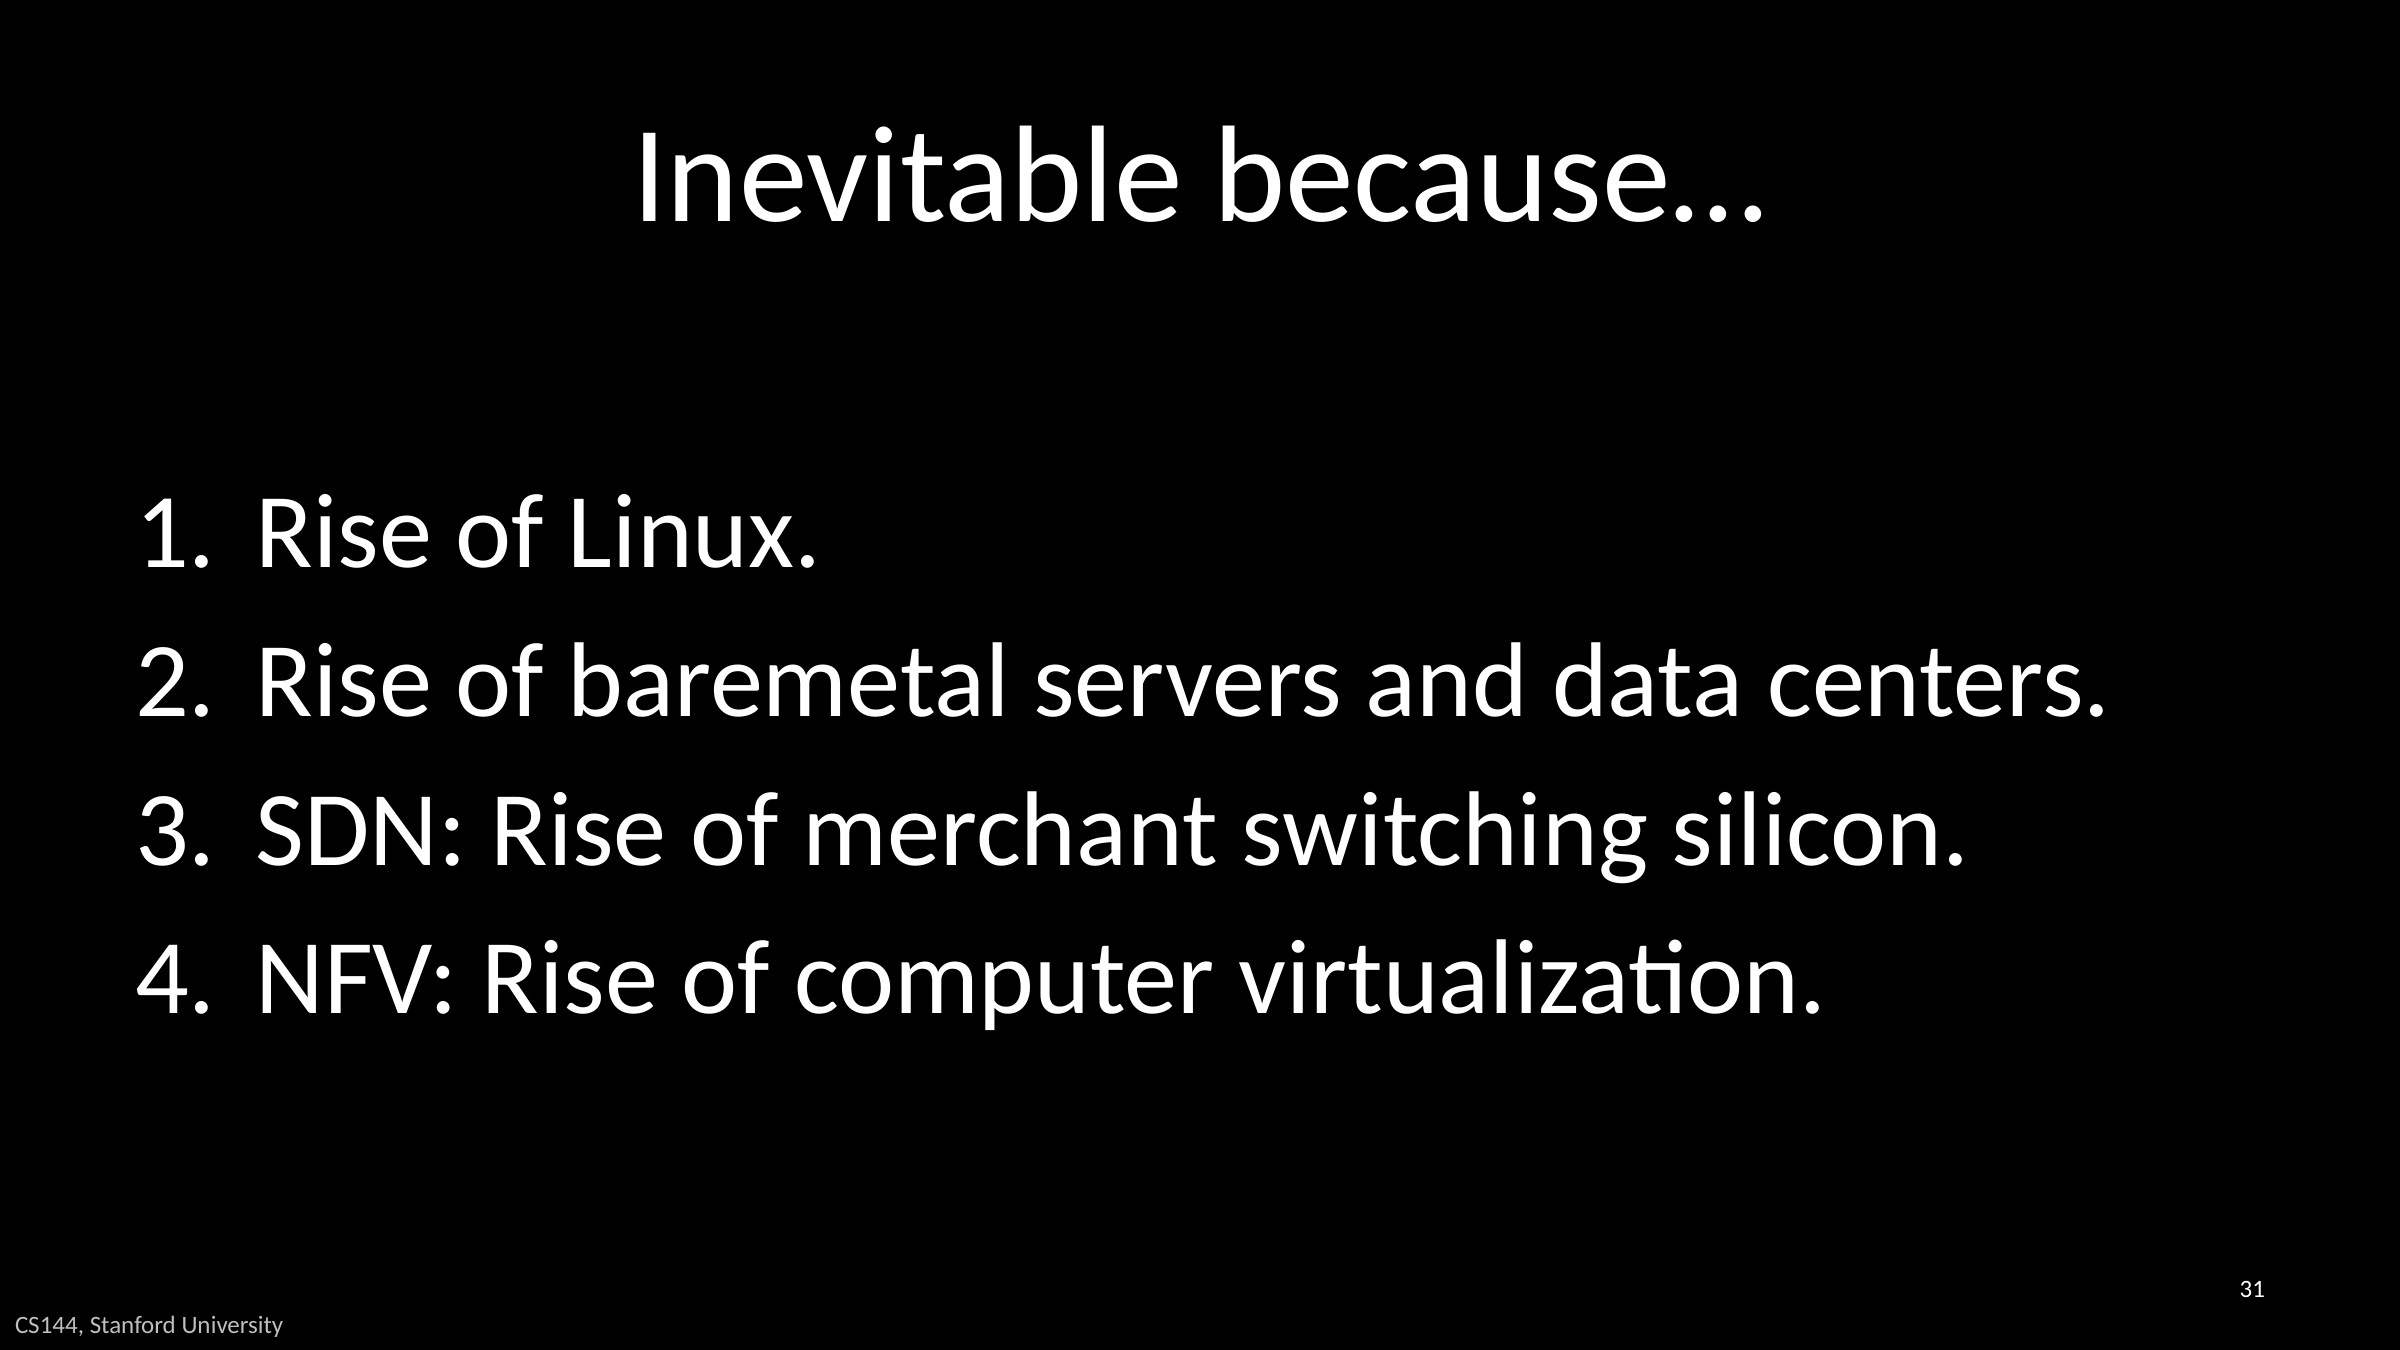

# Inevitable because…
Rise of Linux.
Rise of baremetal servers and data centers.
SDN: Rise of merchant switching silicon.
NFV: Rise of computer virtualization.

31